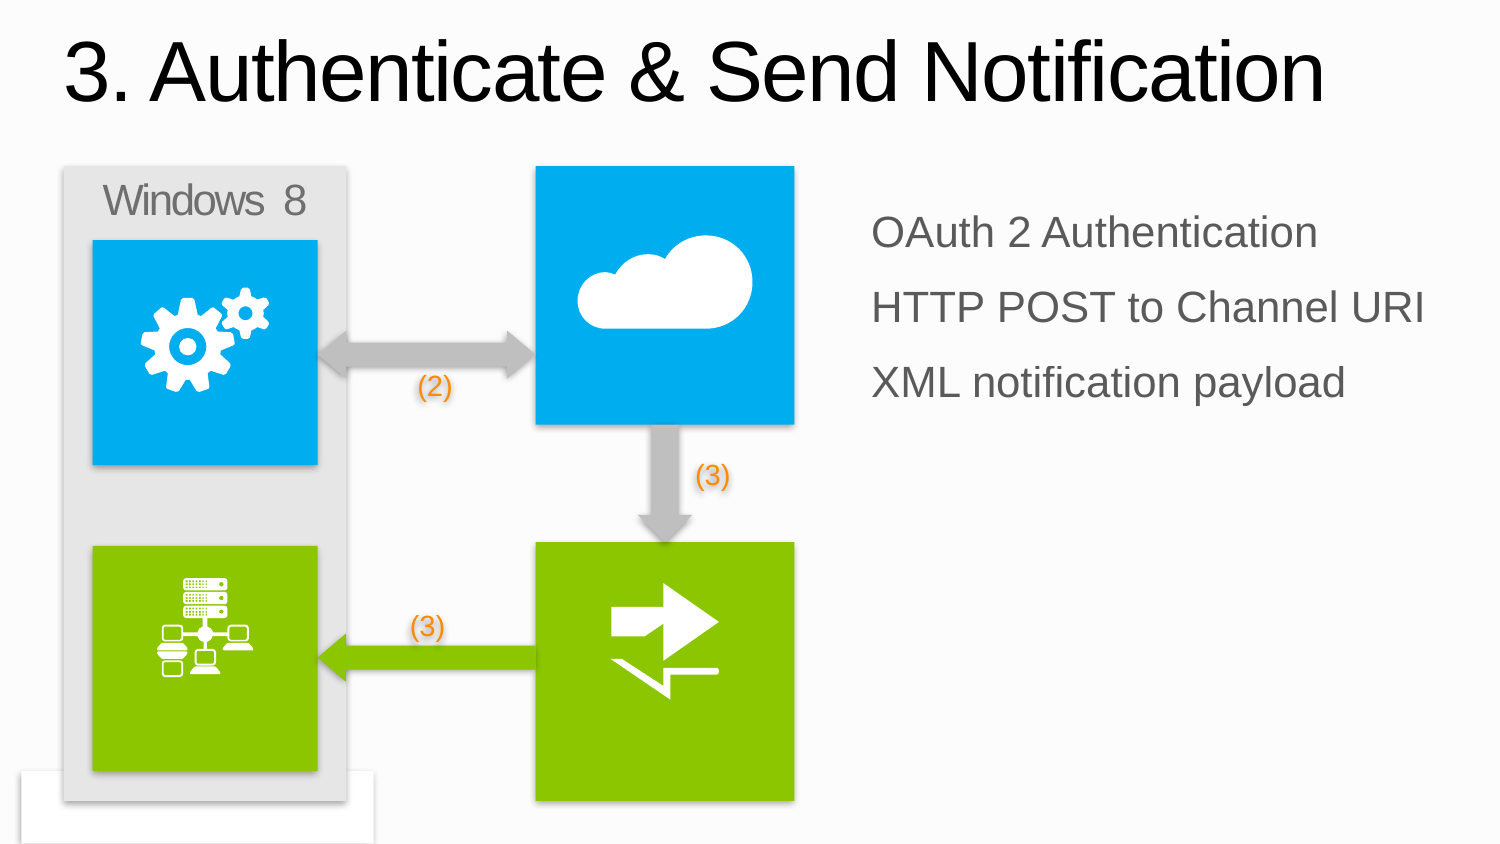

# 3. Authenticate & Send Notification
Cloud Service
Windows  8
OAuth 2 Authentication
HTTP POST to Channel URI
XML notification payload

Metro Style App

(2)

(3)
Windows Push Notification Service
Notification
Client Platform

(3)